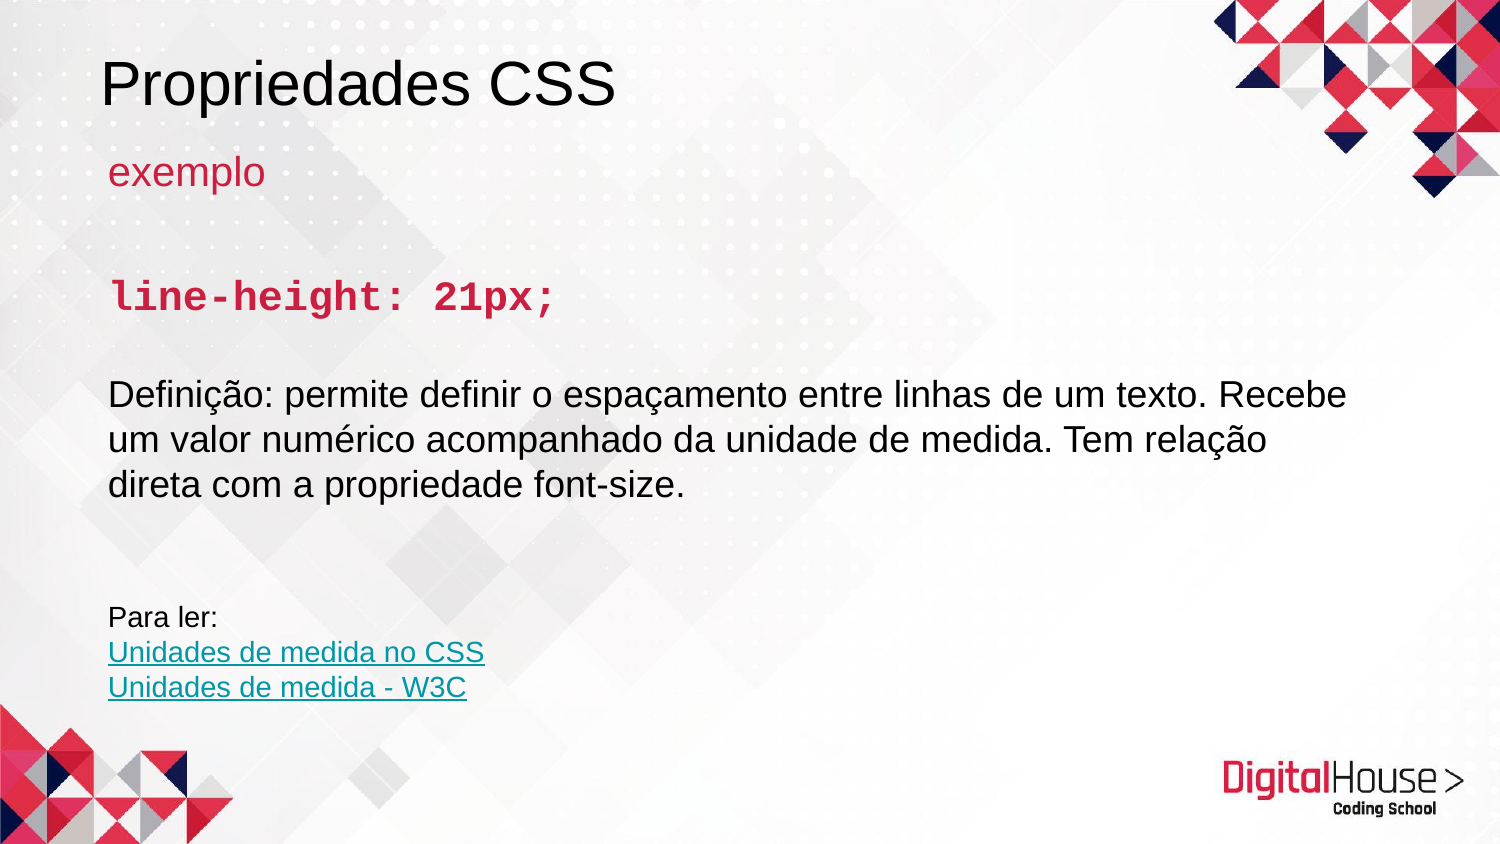

# Propriedades CSS
exemplo
line-height: 21px;
Definição: permite definir o espaçamento entre linhas de um texto. Recebe um valor numérico acompanhado da unidade de medida. Tem relação direta com a propriedade font-size.

Para ler:
Unidades de medida no CSS
Unidades de medida - W3C